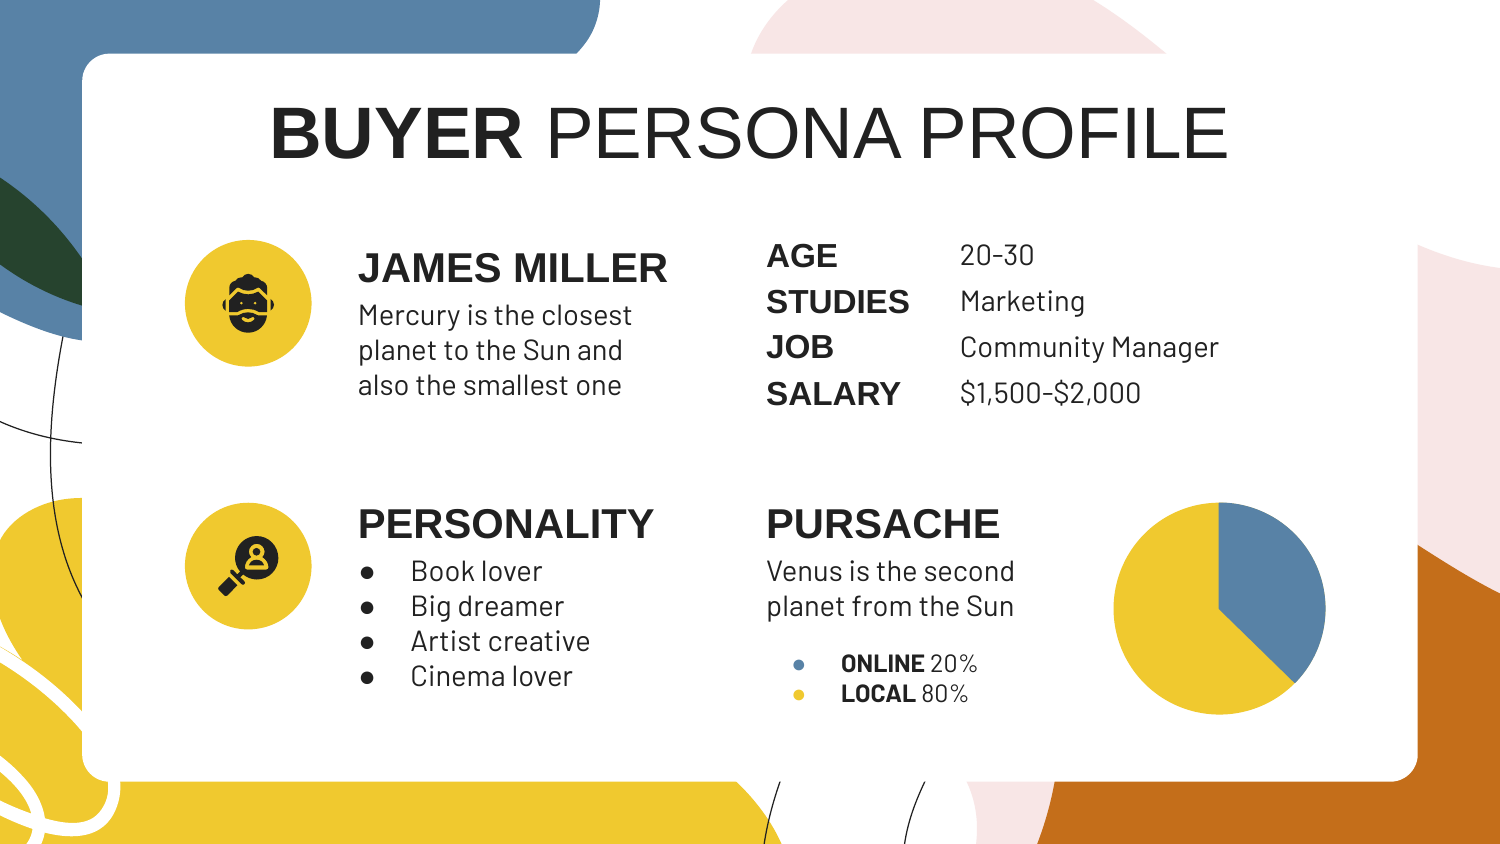

# BUYER PERSONA PROFILE
20-30
AGE
JAMES MILLER

Marketing
STUDIES
Mercury is the closest planet to the Sun and also the smallest one
Community Manager
JOB
$1,500-$2,000
SALARY
PERSONALITY
PURSACHE

Book lover
Big dreamer
Artist creative
Cinema lover
Venus is the second planet from the Sun
ONLINE 20%
LOCAL 80%